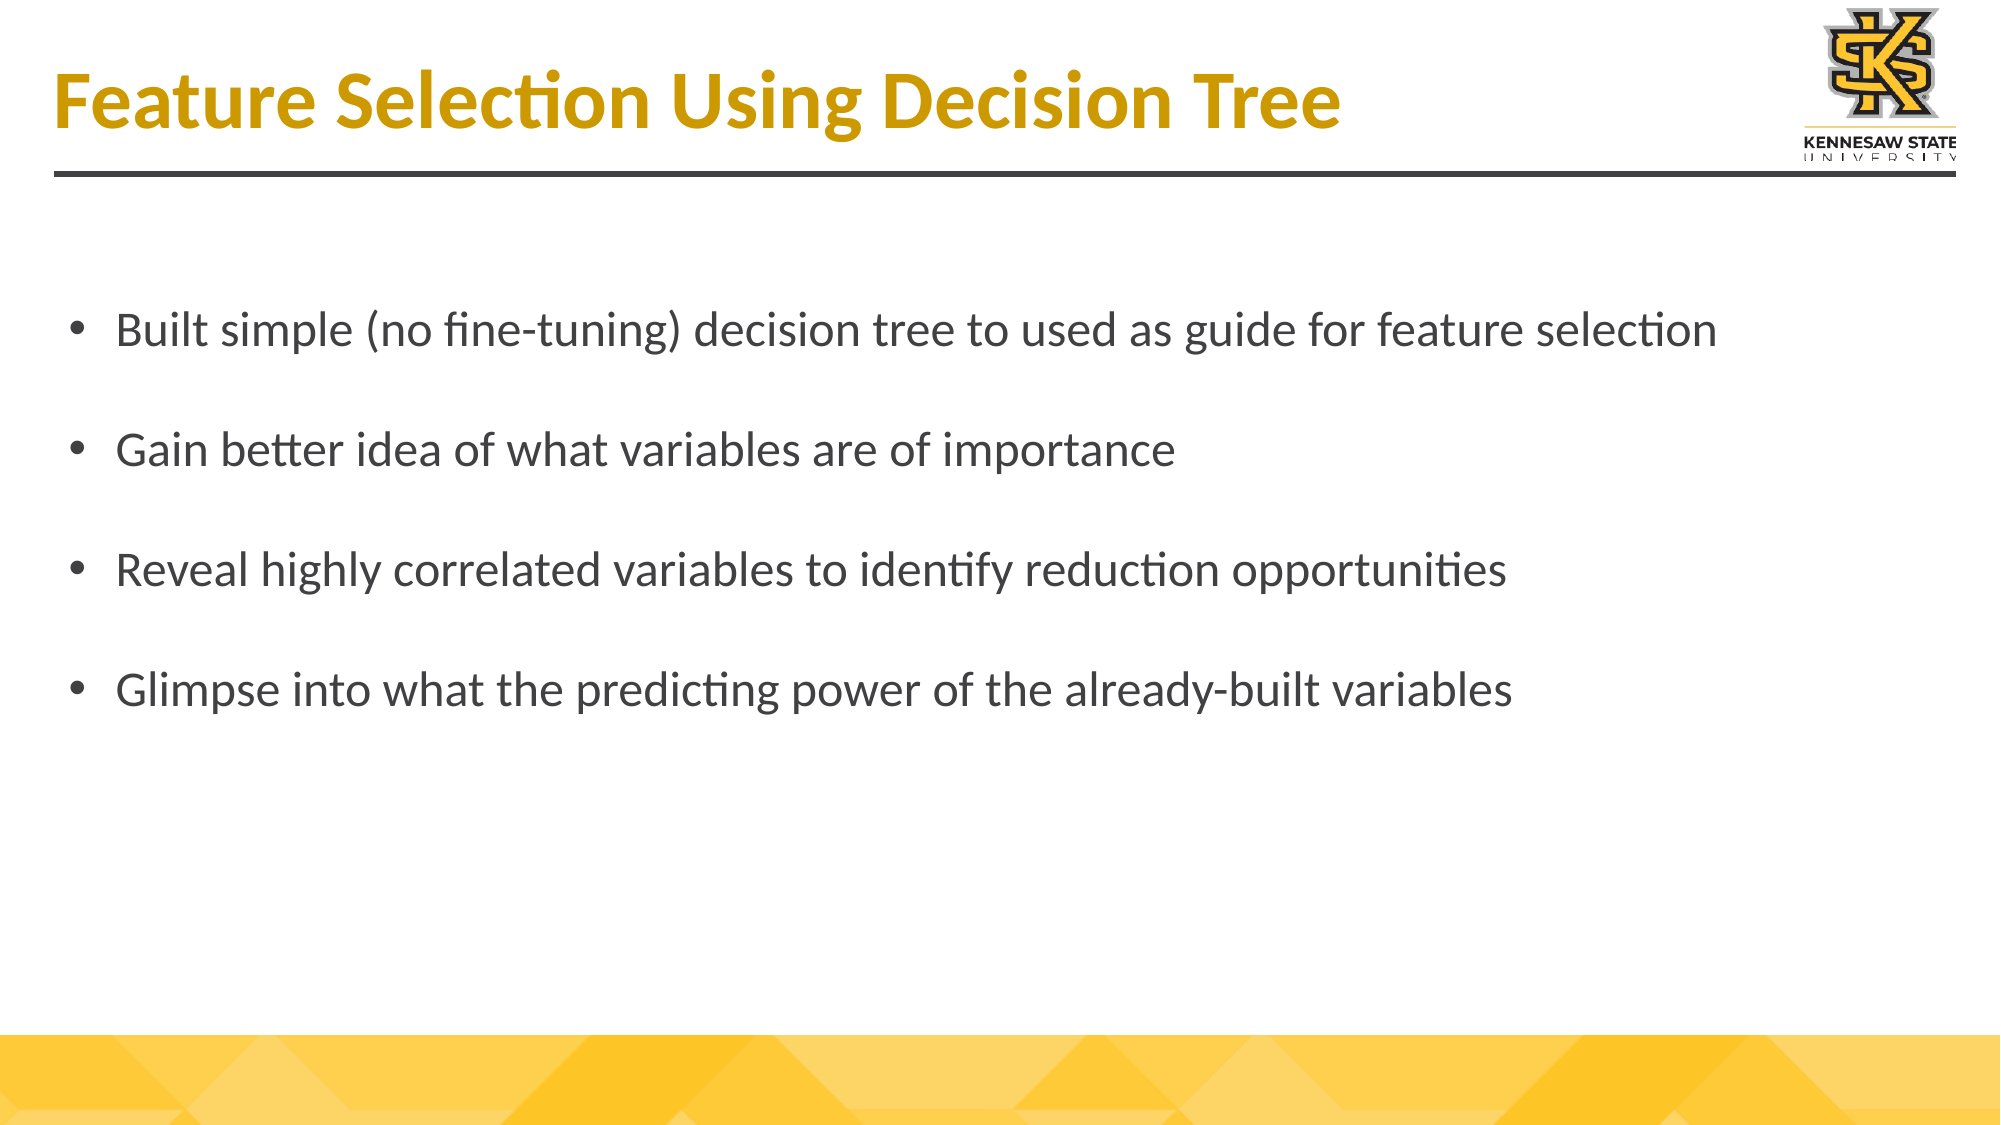

# Feature Selection Using Decision Tree
Built simple (no fine-tuning) decision tree to used as guide for feature selection
Gain better idea of what variables are of importance
Reveal highly correlated variables to identify reduction opportunities
Glimpse into what the predicting power of the already-built variables
14